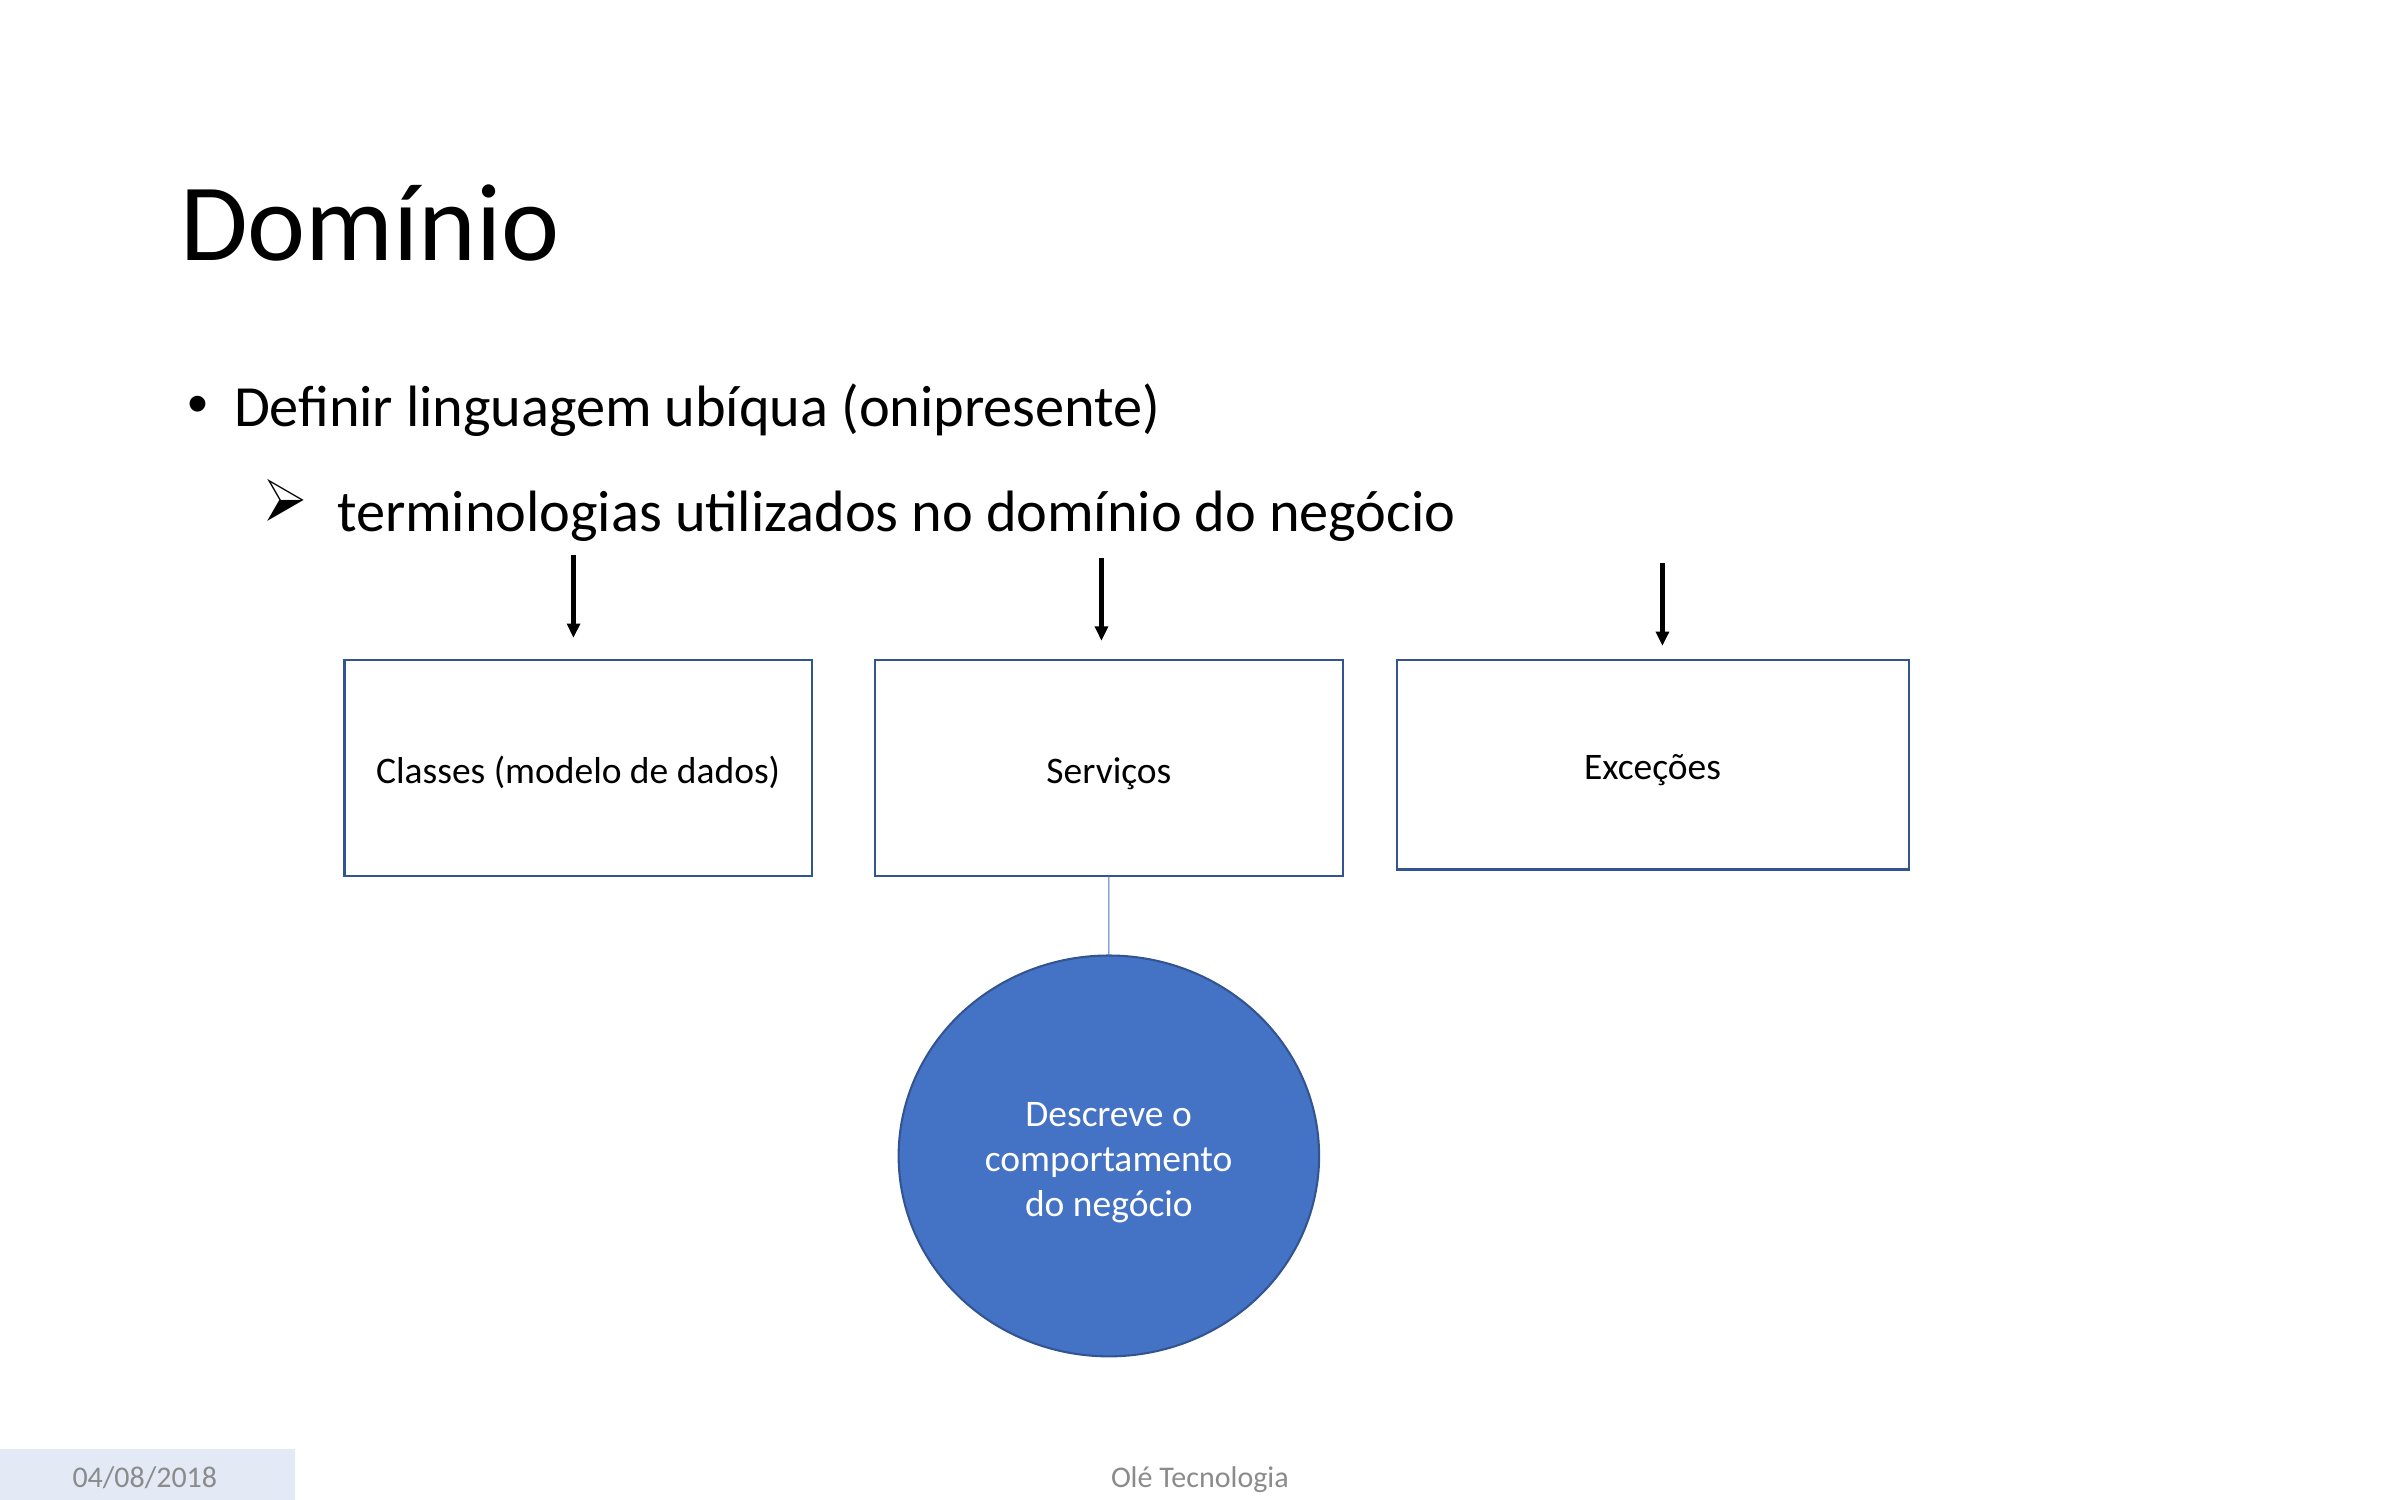

# Domínio
Definir linguagem ubíqua (onipresente)
terminologias utilizados no domínio do negócio
Exceções
Serviços
Classes (modelo de dados)
Descreve o comportamento do negócio
04/08/2018
Olé Tecnologia